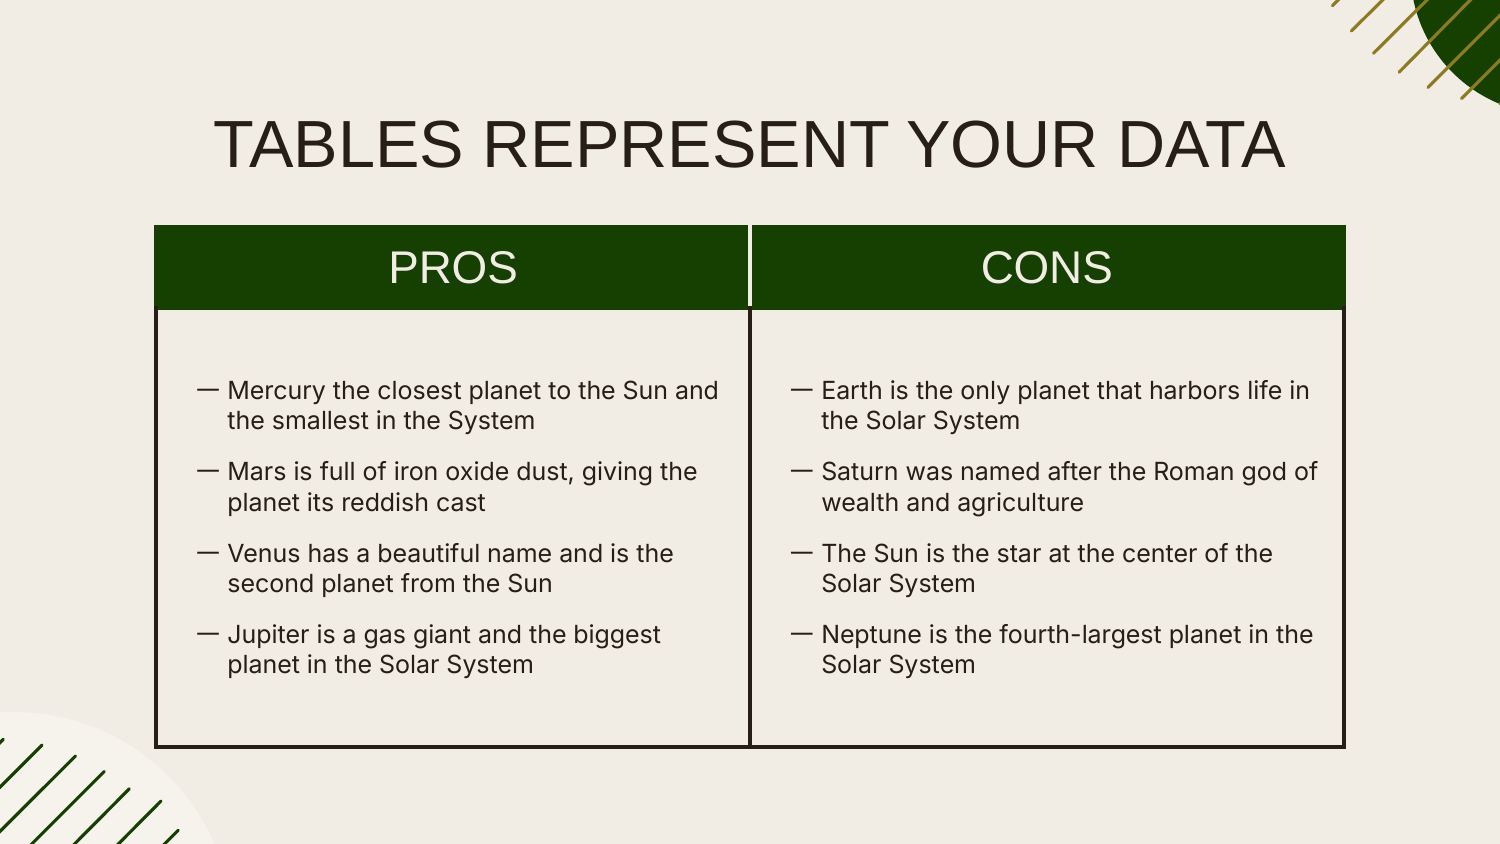

# TABLES REPRESENT YOUR DATA
| PROS | CONS |
| --- | --- |
| Mercury the closest planet to the Sun and the smallest in the System Mars is full of iron oxide dust, giving the planet its reddish cast Venus has a beautiful name and is the second planet from the Sun Jupiter is a gas giant and the biggest planet in the Solar System | Earth is the only planet that harbors life in the Solar System Saturn was named after the Roman god of wealth and agriculture The Sun is the star at the center of the Solar System Neptune is the fourth-largest planet in the Solar System |